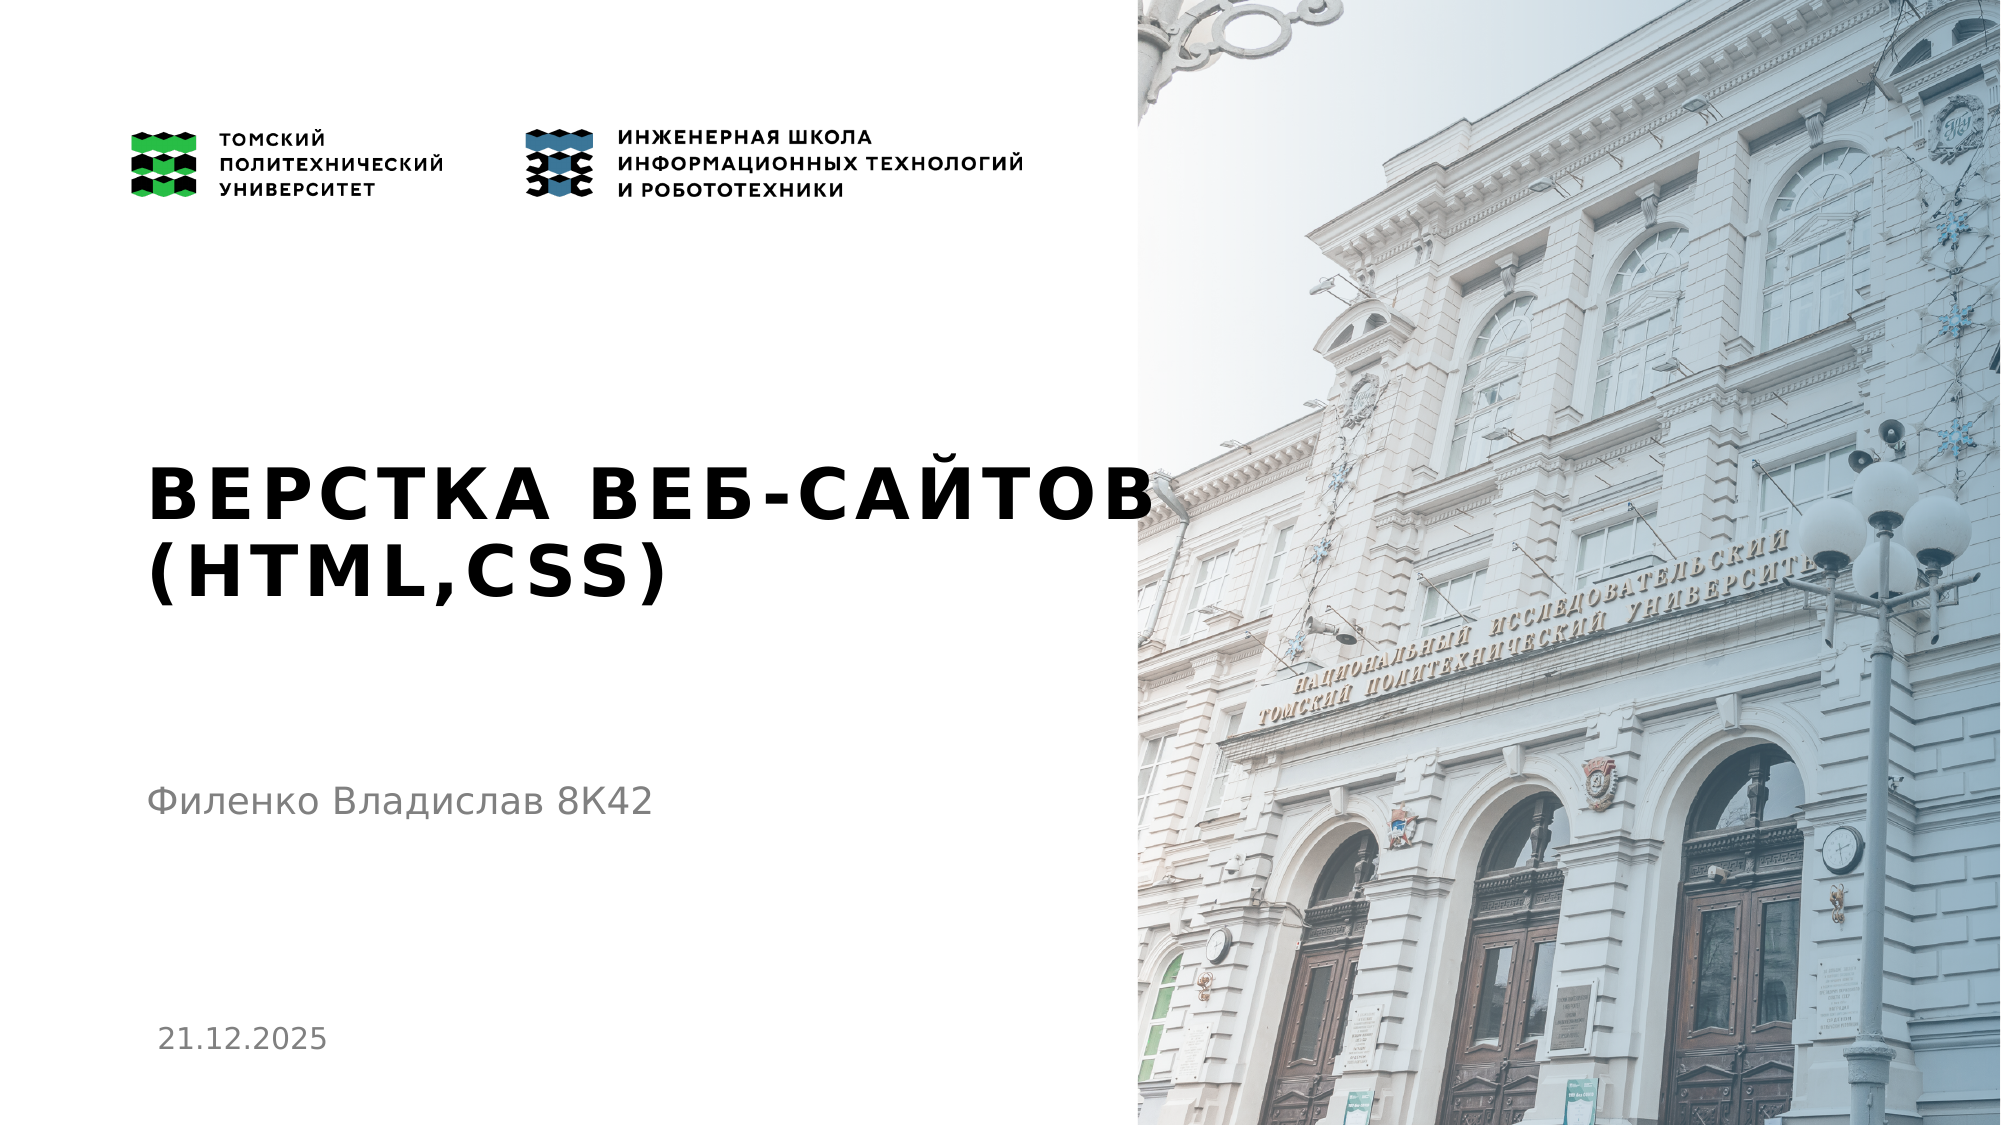

# Верстка веб-сайтов (HTML,CSS)

Филенко Владислав 8К42
21.12.2025